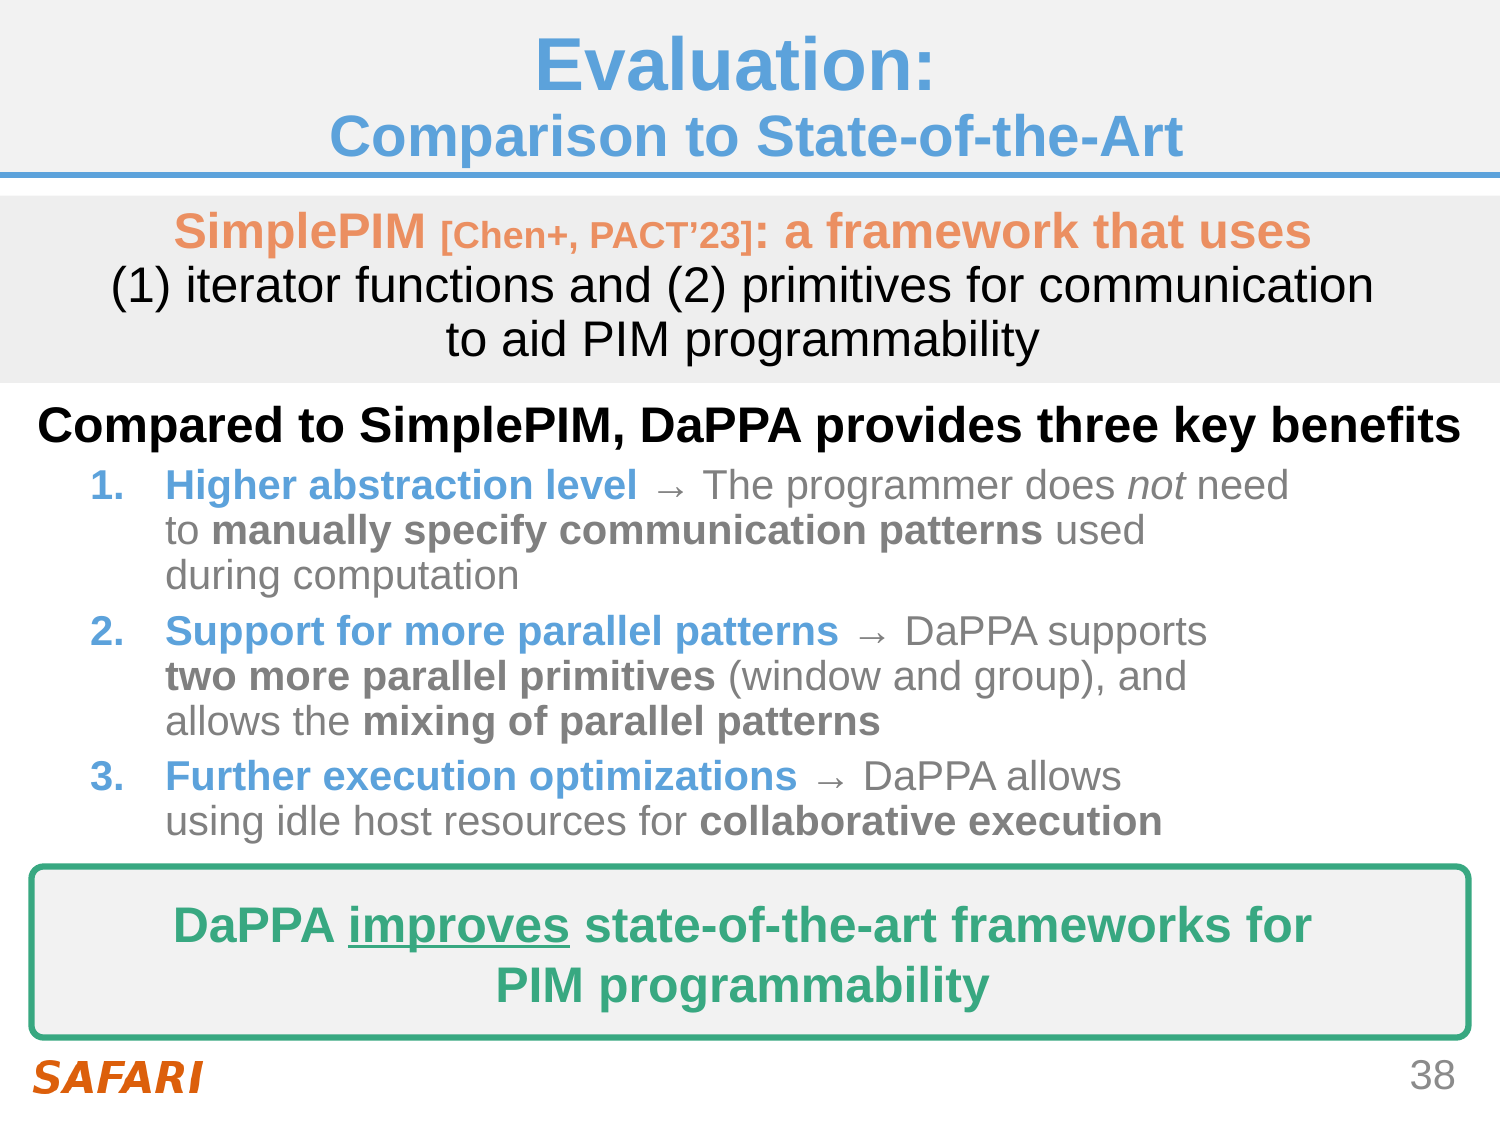

# Evaluation: Comparison to State-of-the-Art

SimplePIM [Chen+, PACT’23]: a framework that uses
(1) iterator functions and (2) primitives for communication
to aid PIM programmability
Compared to SimplePIM, DaPPA provides three key benefits
Higher abstraction level → The programmer does not need
to manually specify communication patterns used
during computation
Support for more parallel patterns → DaPPA supports
two more parallel primitives (window and group), and
allows the mixing of parallel patterns
Further execution optimizations → DaPPA allows
using idle host resources for collaborative execution

DaPPA improves state-of-the-art frameworks for
PIM programmability